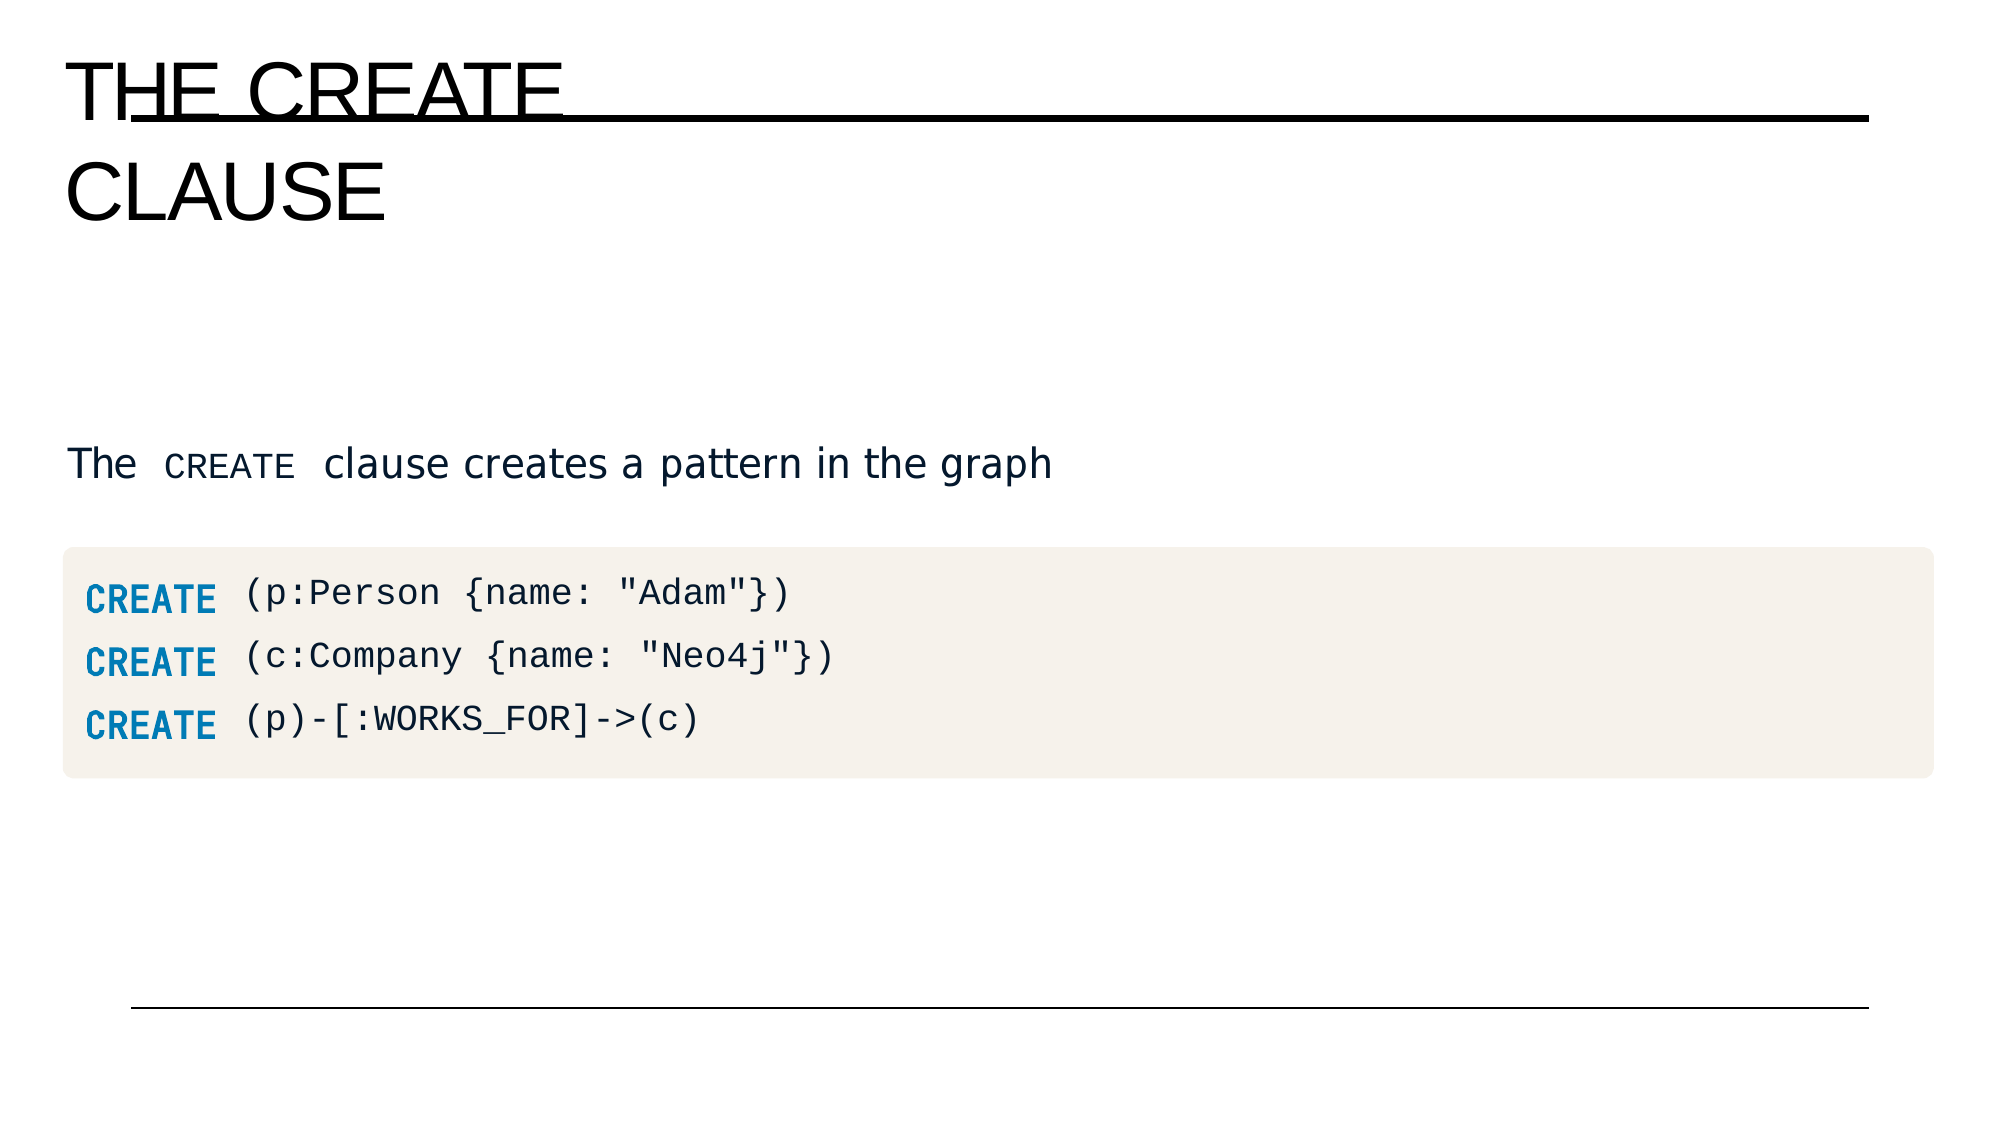

# The CREATE clause
The	CREATE clause creates a pattern in the graph

(p:Person {name: "Adam"})
(c:Company {name: "Neo4j"})
(p)-[:WORKS_FOR]->(c)